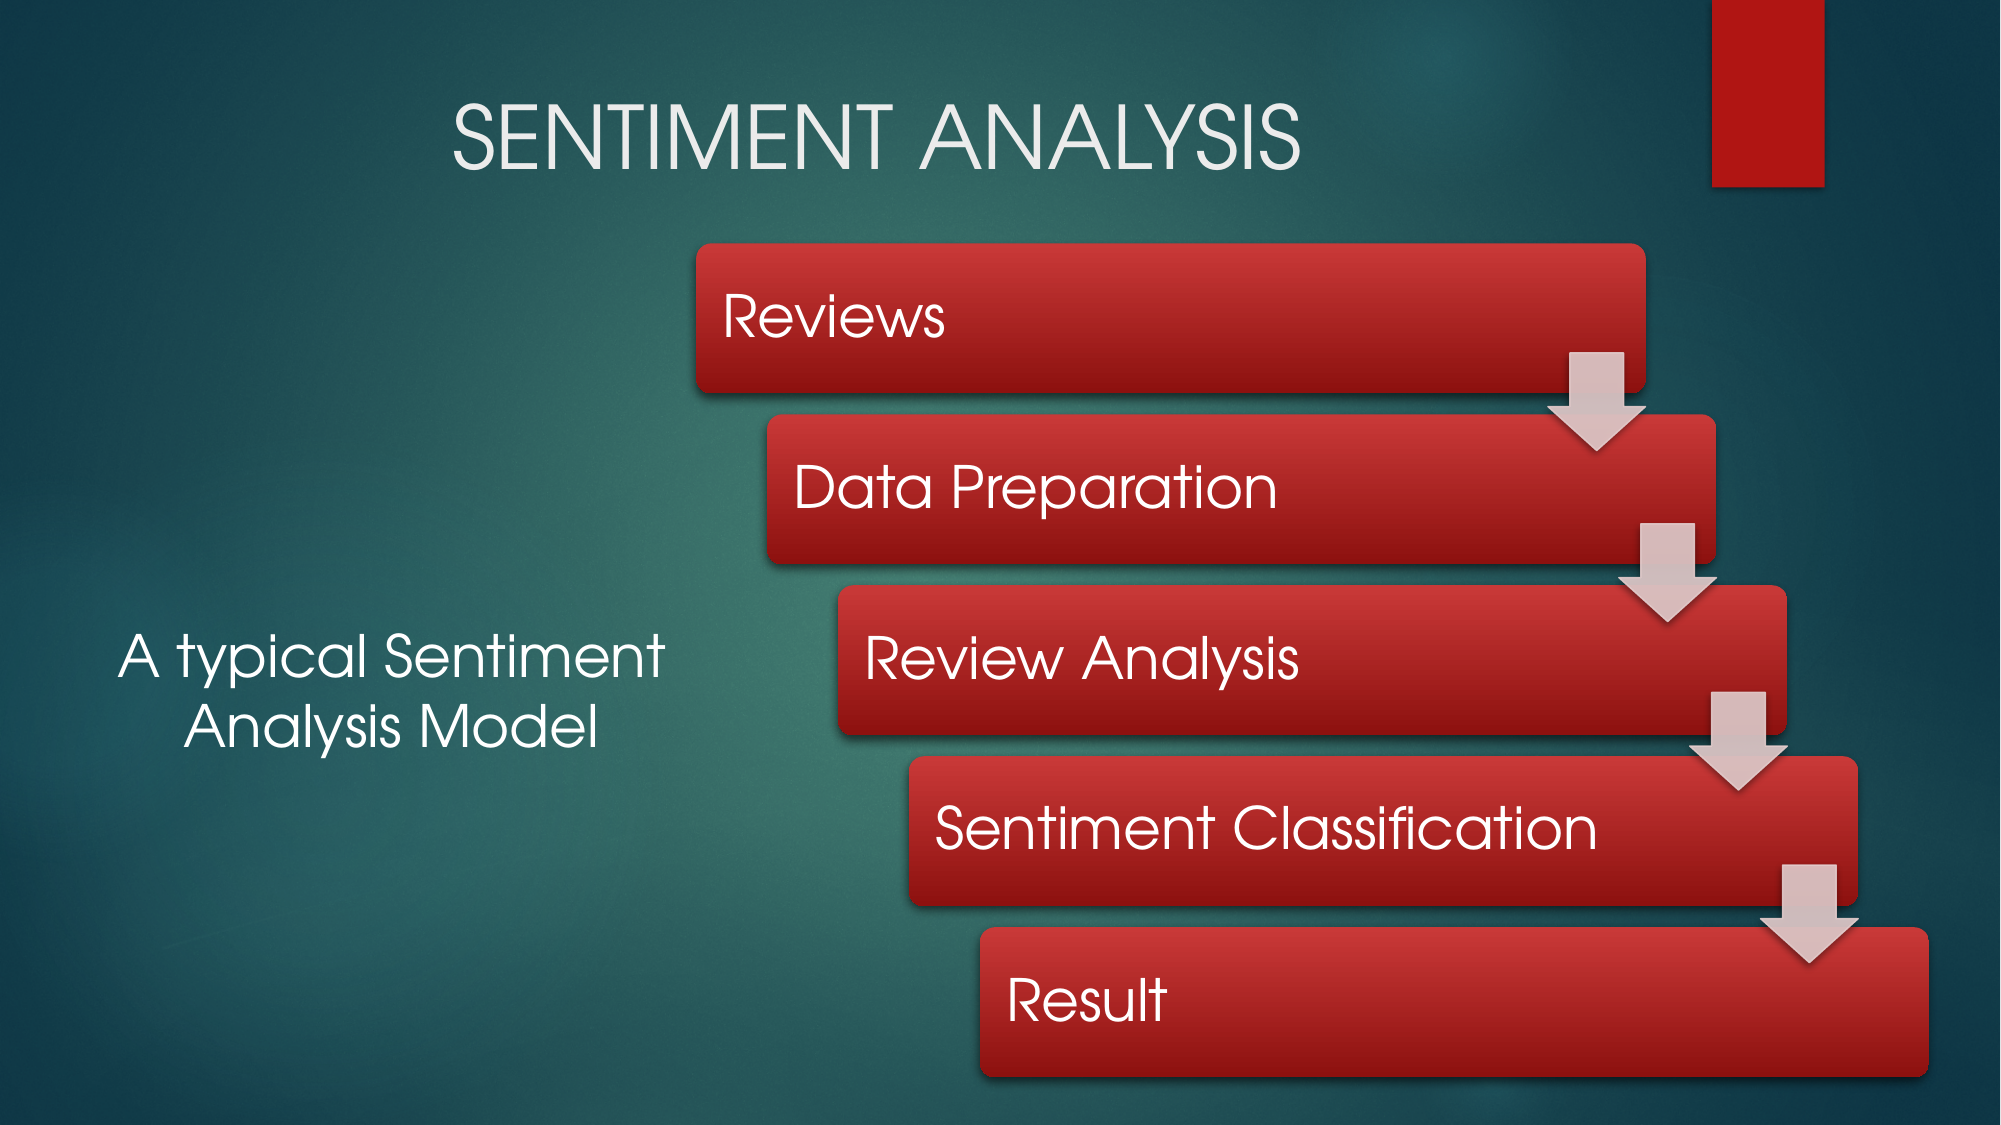

# SENTIMENT ANALYSIS
Reviews
Data Preparation
Review Analysis
Sentiment Classification
Result

A typical Sentiment Analysis Model